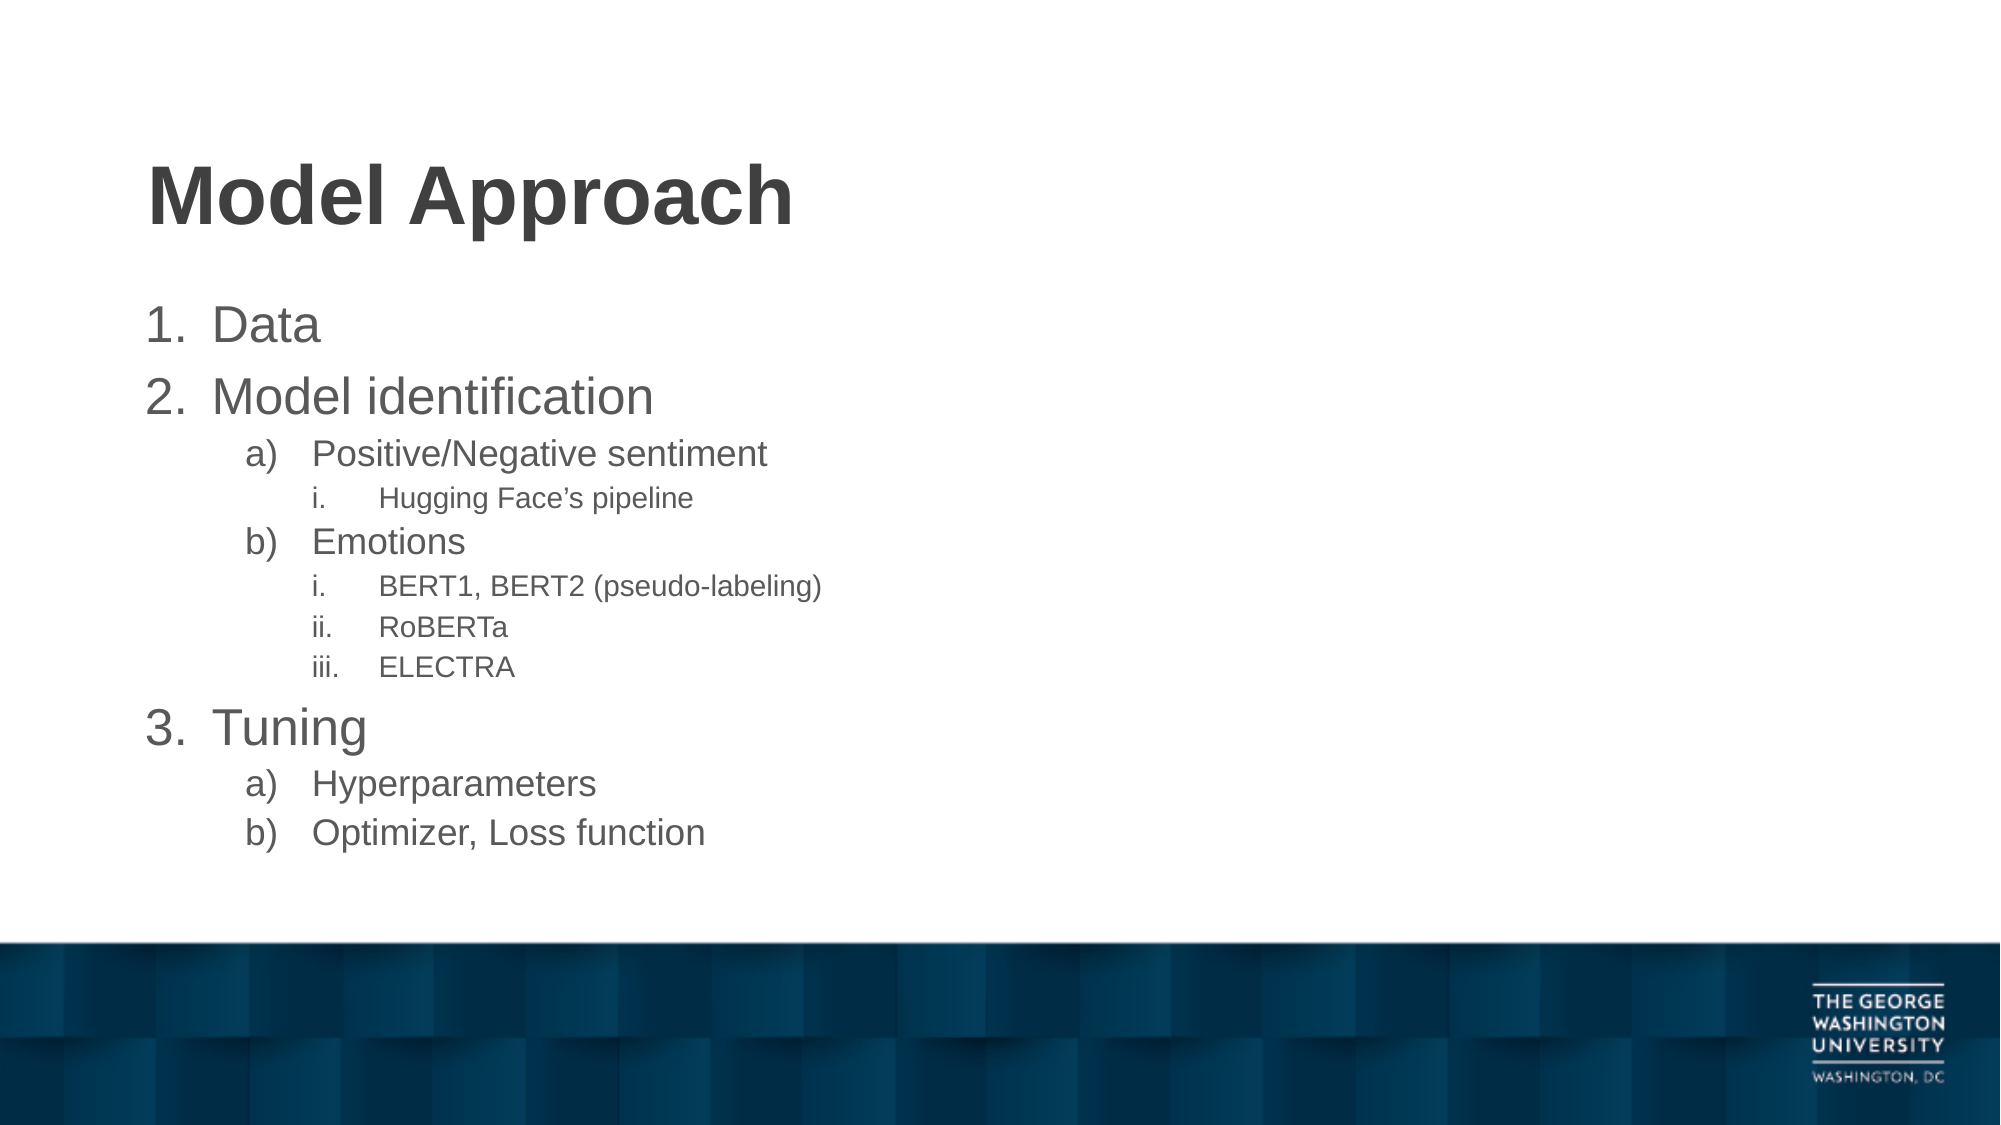

# Model Approach
Data
Model identification
Positive/Negative sentiment
Hugging Face’s pipeline
Emotions
BERT1, BERT2 (pseudo-labeling)
RoBERTa
ELECTRA
Tuning
Hyperparameters
Optimizer, Loss function